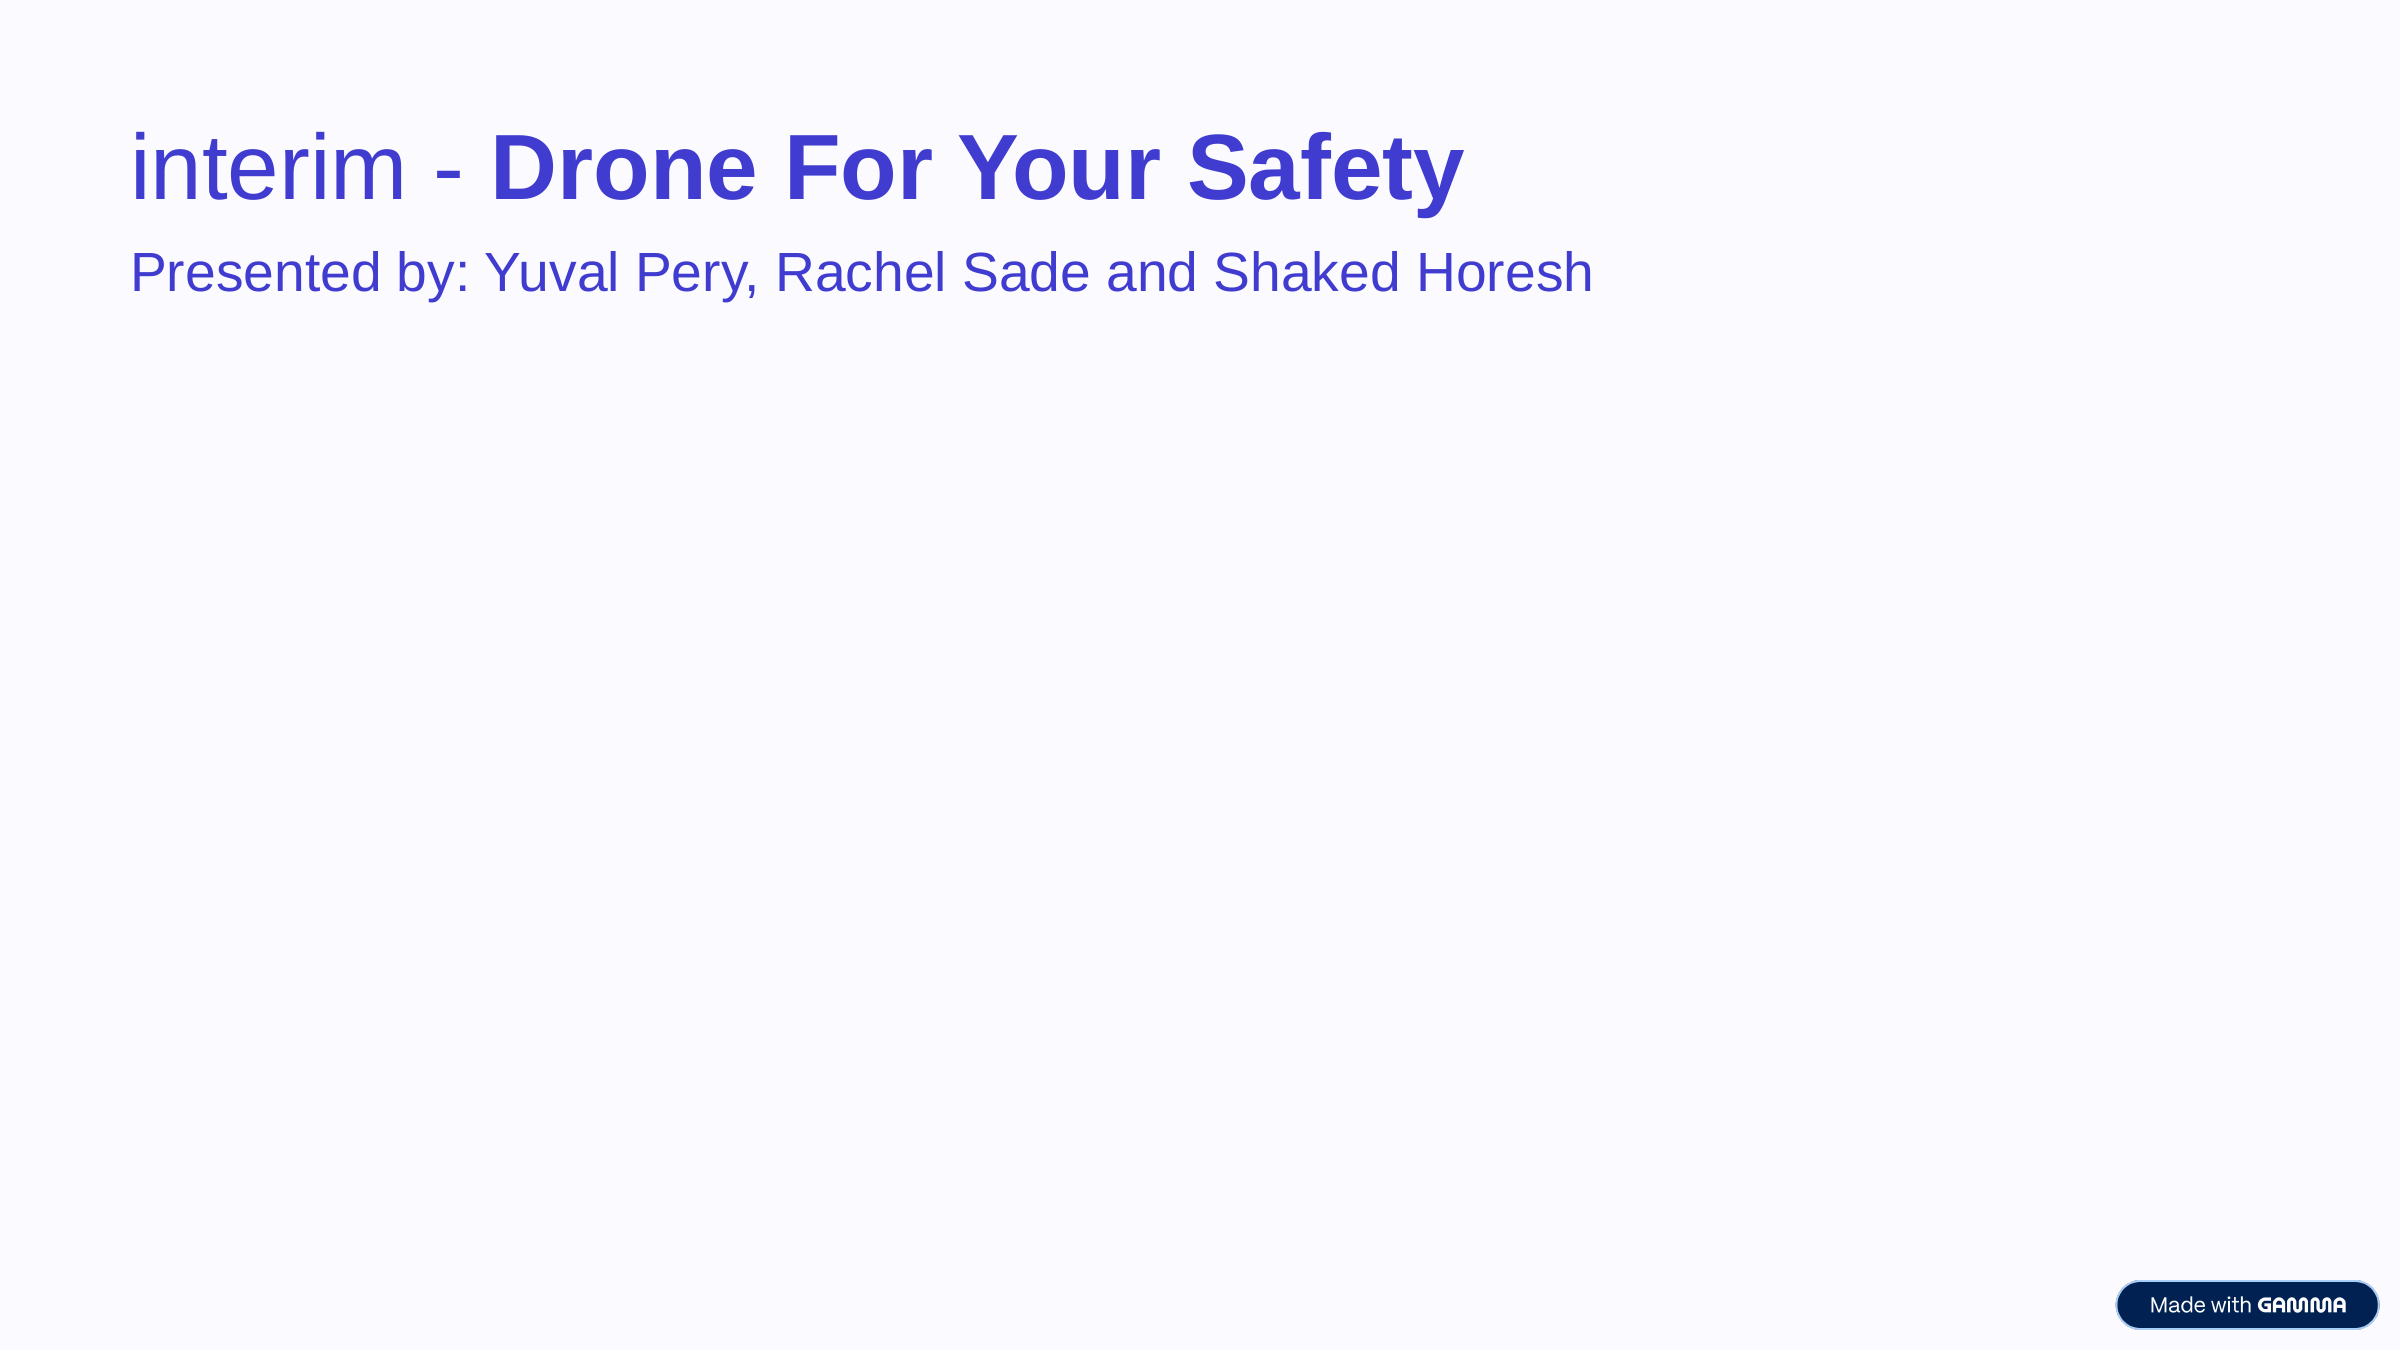

interim - Drone For Your Safety
Presented by: Yuval Pery, Rachel Sade and Shaked Horesh